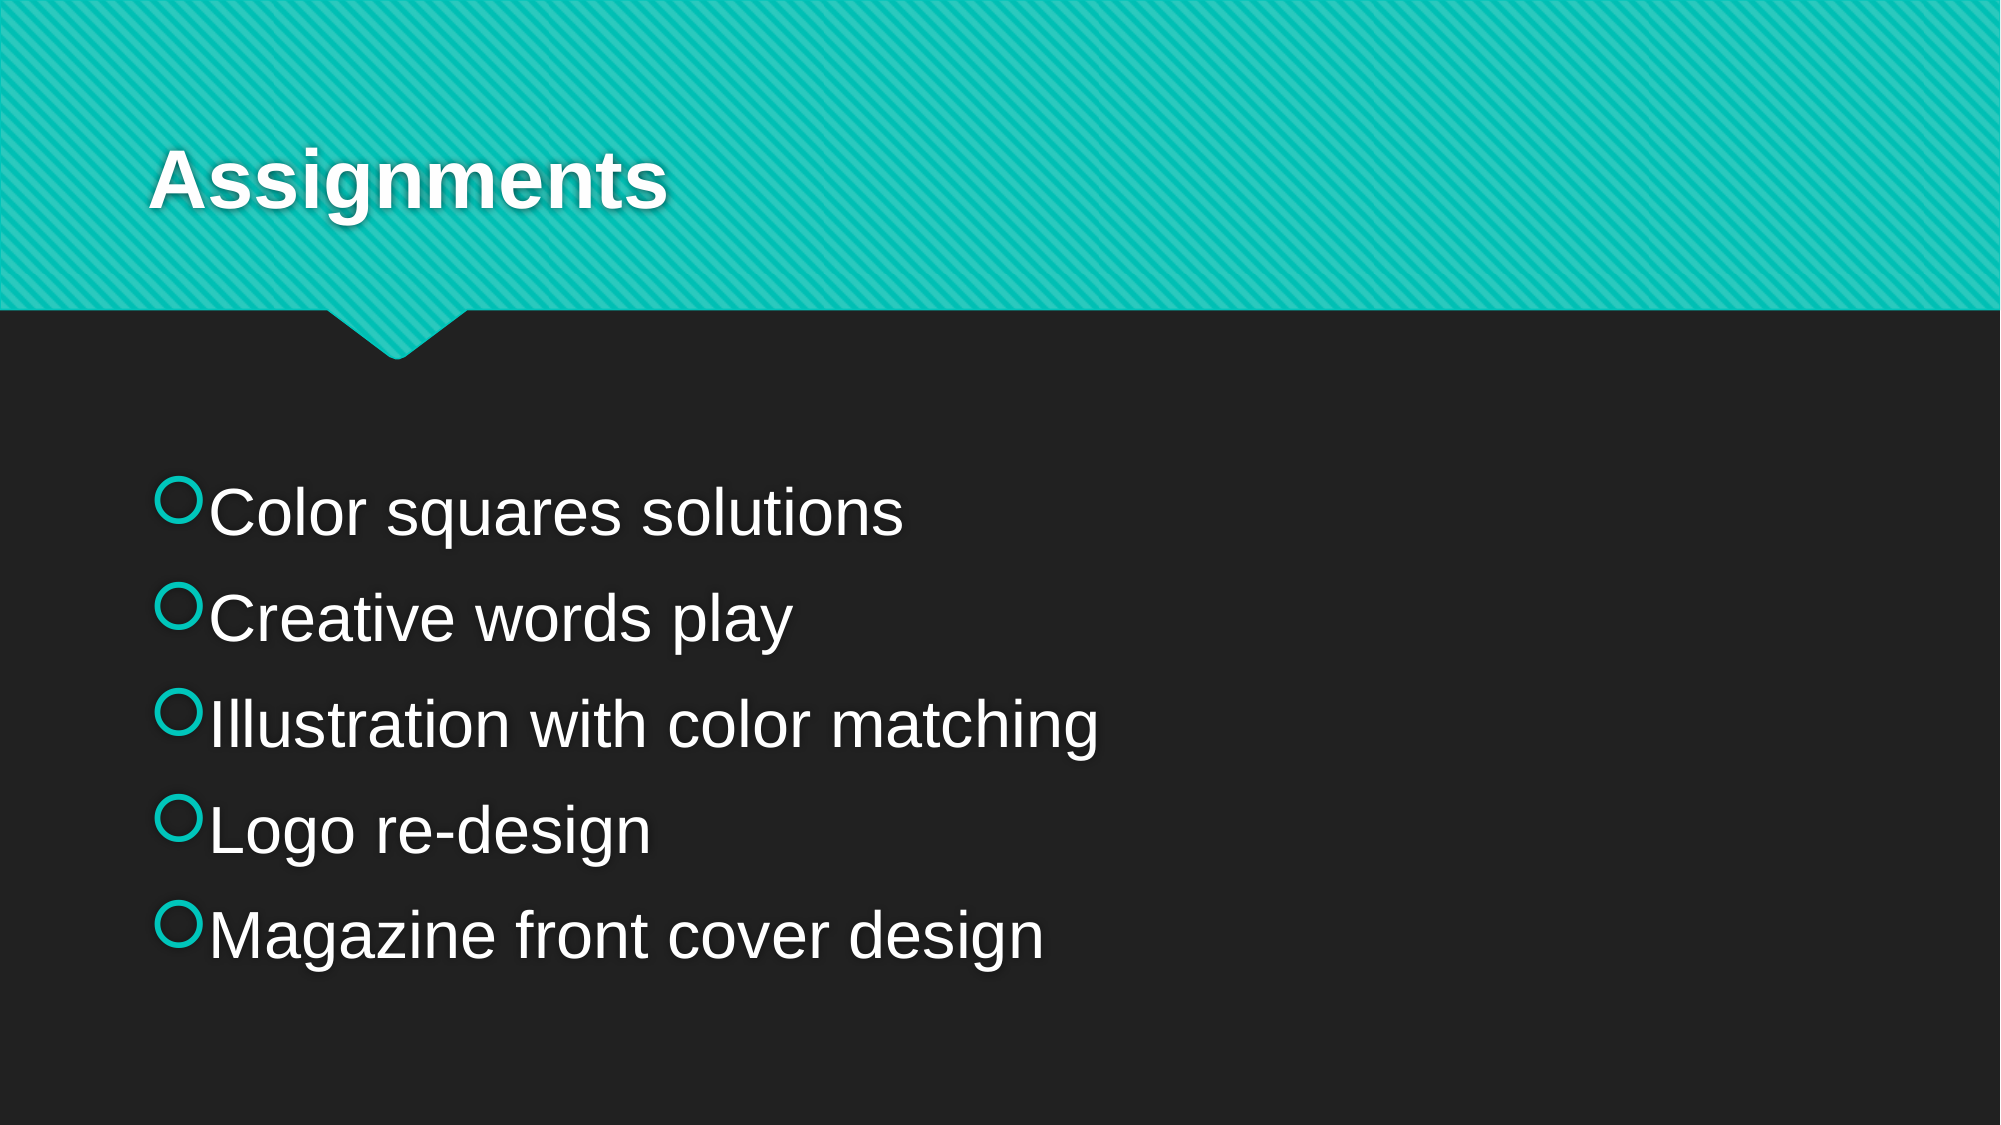

# Assignments
Color squares solutions
Creative words play
Illustration with color matching
Logo re-design
Magazine front cover design